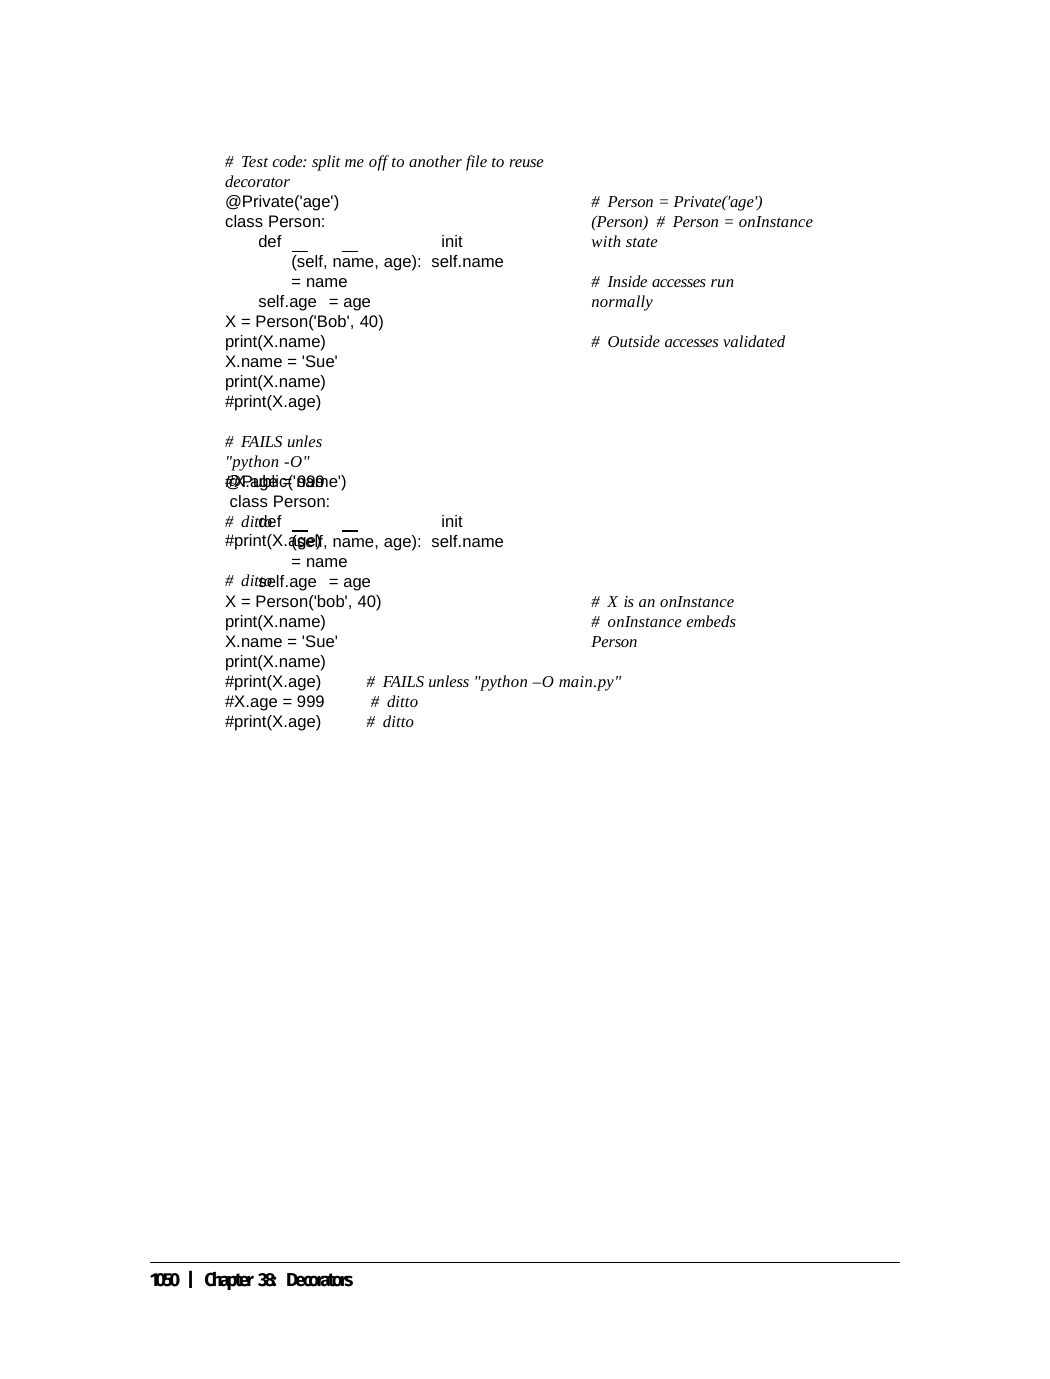

# Test code: split me off to another file to reuse decorator
@Private('age')  class Person:
def		init (self, name, age):  self.name = name
self.age = age
# Person = Private('age')(Person)  # Person = onInstance with state

# Inside accesses run normally
X = Person('Bob', 40)  print(X.name)
X.name = 'Sue'  print(X.name)
#print(X.age)	# FAILS unles "python -O"
#X.age = 999	# ditto
#print(X.age)	# ditto
# Outside accesses validated
@Public('name')  class Person:
def		init (self, name, age):  self.name = name
self.age = age

X = Person('bob', 40)  print(X.name)
X.name = 'Sue'
# X is an onInstance
# onInstance embeds Person
print(X.name)  #print(X.age)  #X.age = 999  #print(X.age)
# FAILS unless "python –O main.py"  # ditto
# ditto

1050  |  Chapter 38:  Decorators